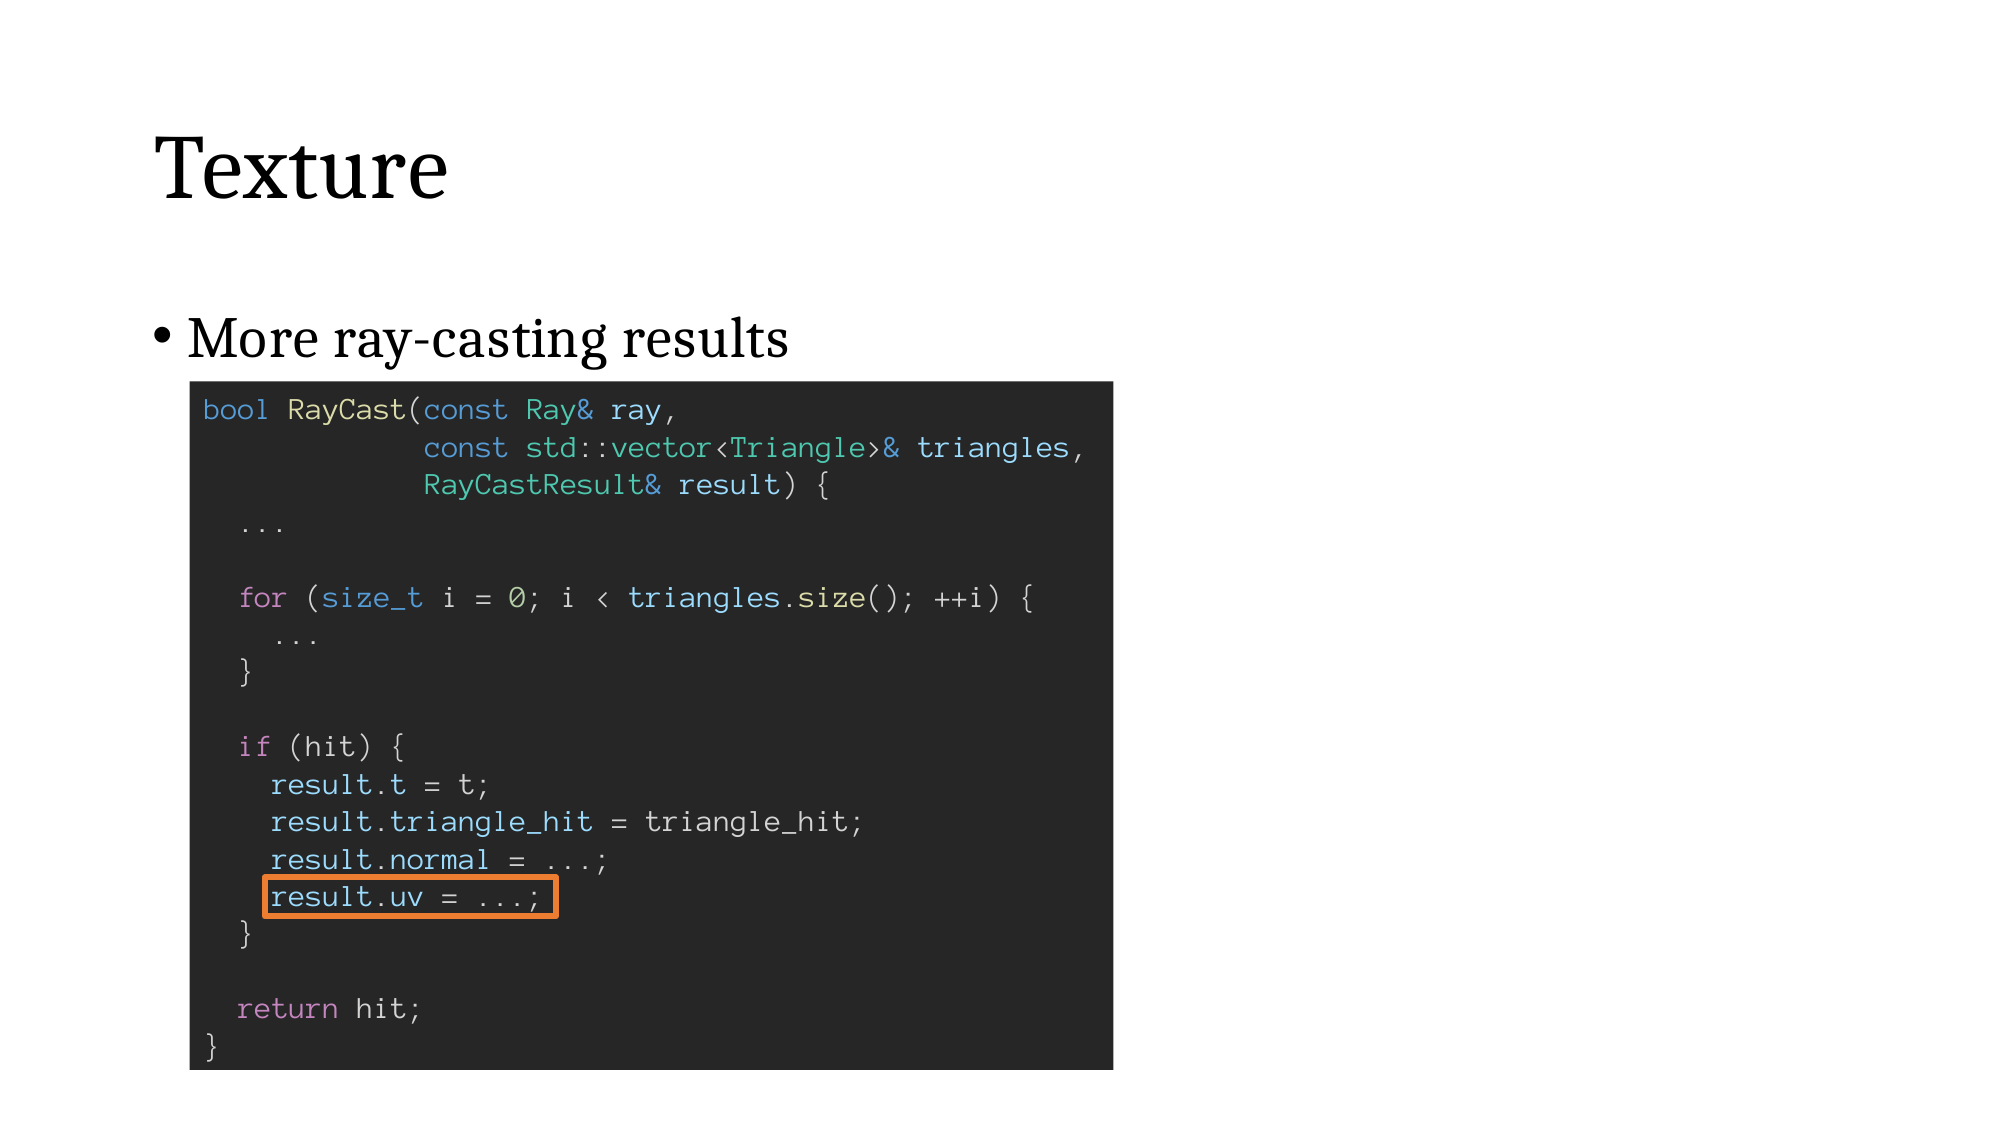

# Texture
More ray-casting results

bool RayCast(const Ray& ray,
             const std::vector<Triangle>& triangles,
             RayCastResult& result) {
  ...
  for (size_t i = 0; i < triangles.size(); ++i) {
    ...
  }
  if (hit) {
    result.t = t;
    result.triangle_hit = triangle_hit;
    result.normal = ...;
    result.uv = ...;
  }
  return hit;
}